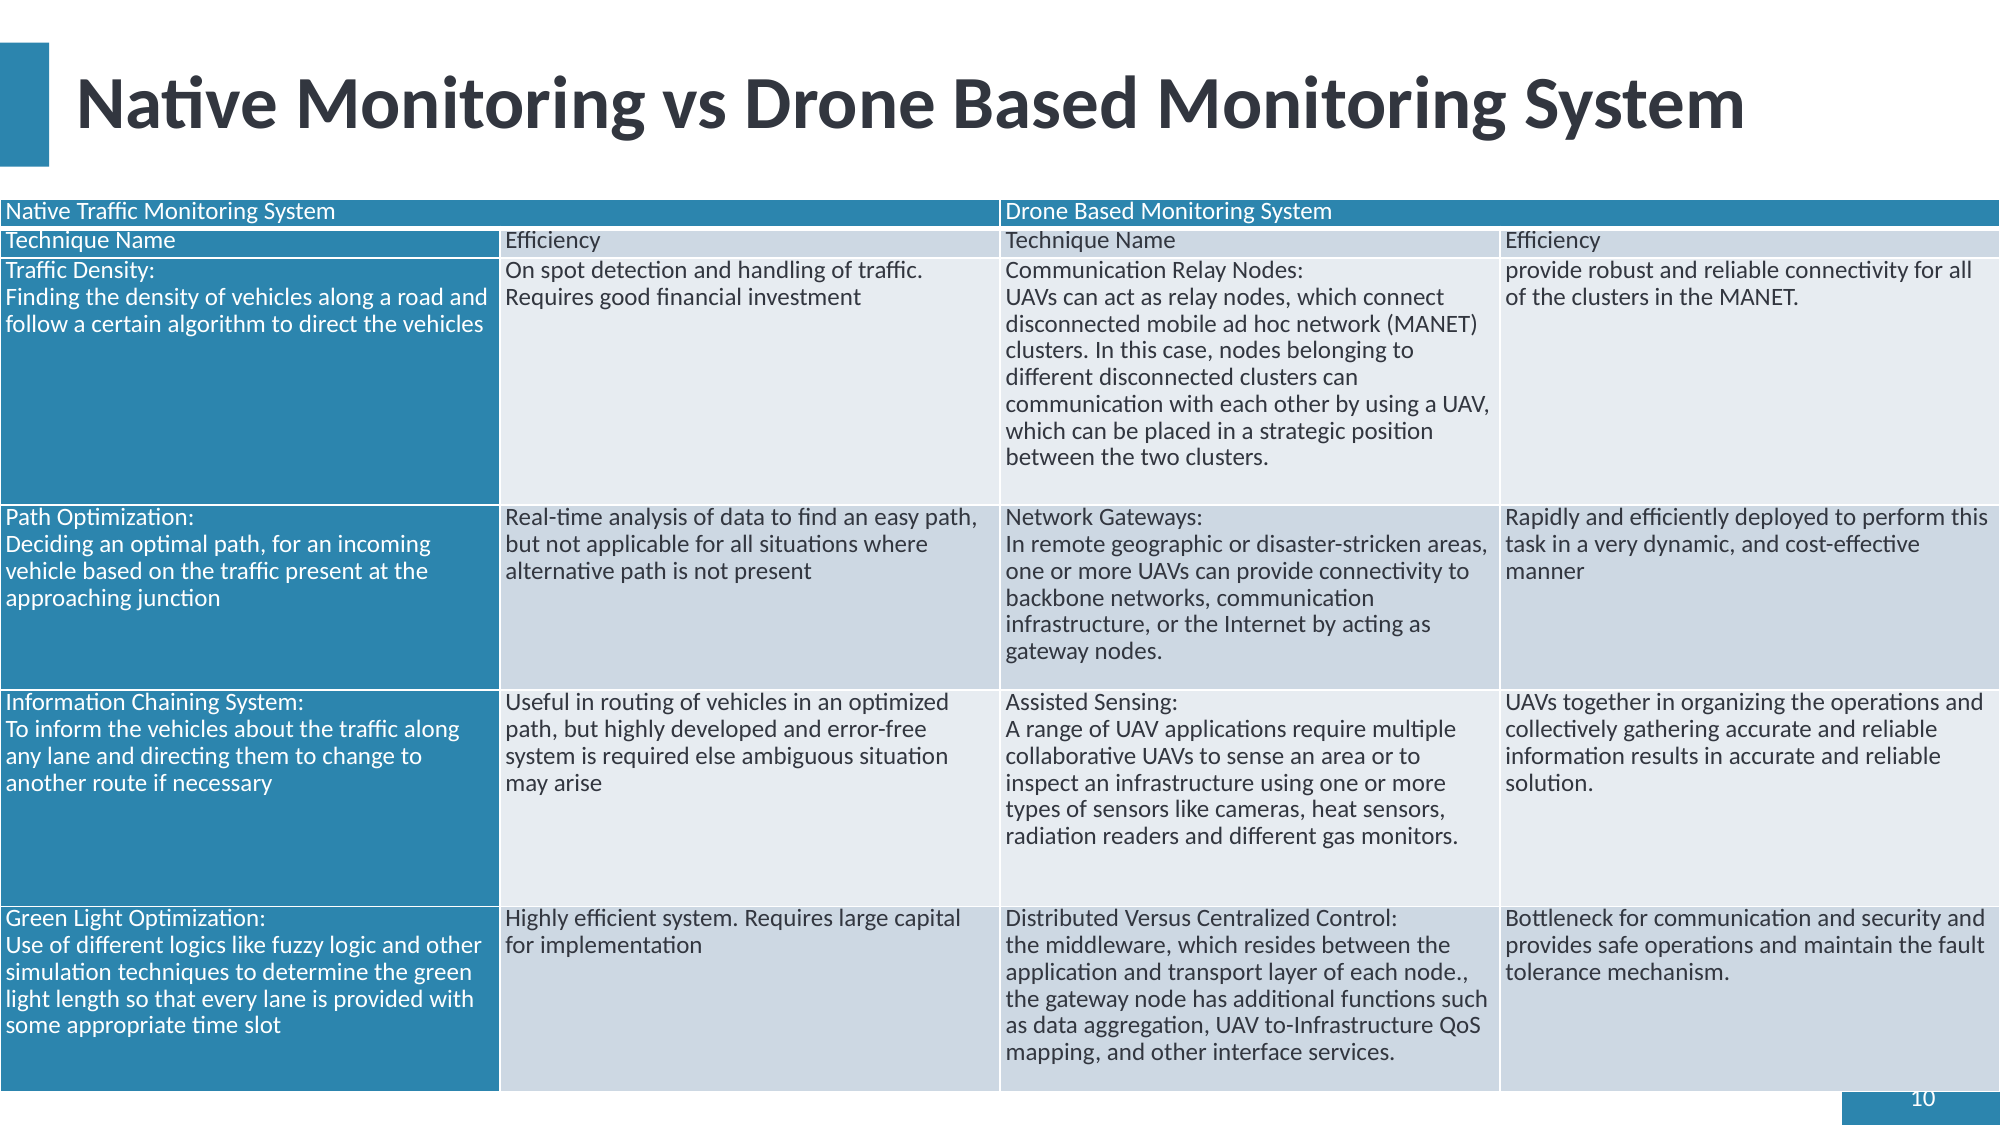

# Native Monitoring vs Drone Based Monitoring System
| Native Traffic Monitoring System |  | Drone Based Monitoring System |  |
| --- | --- | --- | --- |
| Technique Name | Efficiency | Technique Name | Efficiency |
| Traffic Density: Finding the density of vehicles along a road and follow a certain algorithm to direct the vehicles | On spot detection and handling of traffic. Requires good financial investment | Communication Relay Nodes: UAVs can act as relay nodes, which connect disconnected mobile ad hoc network (MANET) clusters. In this case, nodes belonging to different disconnected clusters can communication with each other by using a UAV, which can be placed in a strategic position between the two clusters. | provide robust and reliable connectivity for all of the clusters in the MANET. |
| Path Optimization: Deciding an optimal path, for an incoming vehicle based on the traffic present at the approaching junction | Real-time analysis of data to find an easy path, but not applicable for all situations where alternative path is not present | Network Gateways: In remote geographic or disaster-stricken areas, one or more UAVs can provide connectivity to backbone networks, communication infrastructure, or the Internet by acting as gateway nodes. | Rapidly and efficiently deployed to perform this task in a very dynamic, and cost-effective manner |
| Information Chaining System: To inform the vehicles about the traffic along any lane and directing them to change to another route if necessary | Useful in routing of vehicles in an optimized path, but highly developed and error-free system is required else ambiguous situation may arise | Assisted Sensing: A range of UAV applications require multiple collaborative UAVs to sense an area or to inspect an infrastructure using one or more types of sensors like cameras, heat sensors, radiation readers and different gas monitors. | UAVs together in organizing the operations and collectively gathering accurate and reliable information results in accurate and reliable solution. |
| Green Light Optimization: Use of different logics like fuzzy logic and other simulation techniques to determine the green light length so that every lane is provided with some appropriate time slot | Highly efficient system. Requires large capital for implementation | Distributed Versus Centralized Control: the middleware, which resides between the application and transport layer of each node., the gateway node has additional functions such as data aggregation, UAV to-Infrastructure QoS mapping, and other interface services. | Bottleneck for communication and security and provides safe operations and maintain the fault tolerance mechanism. |
10